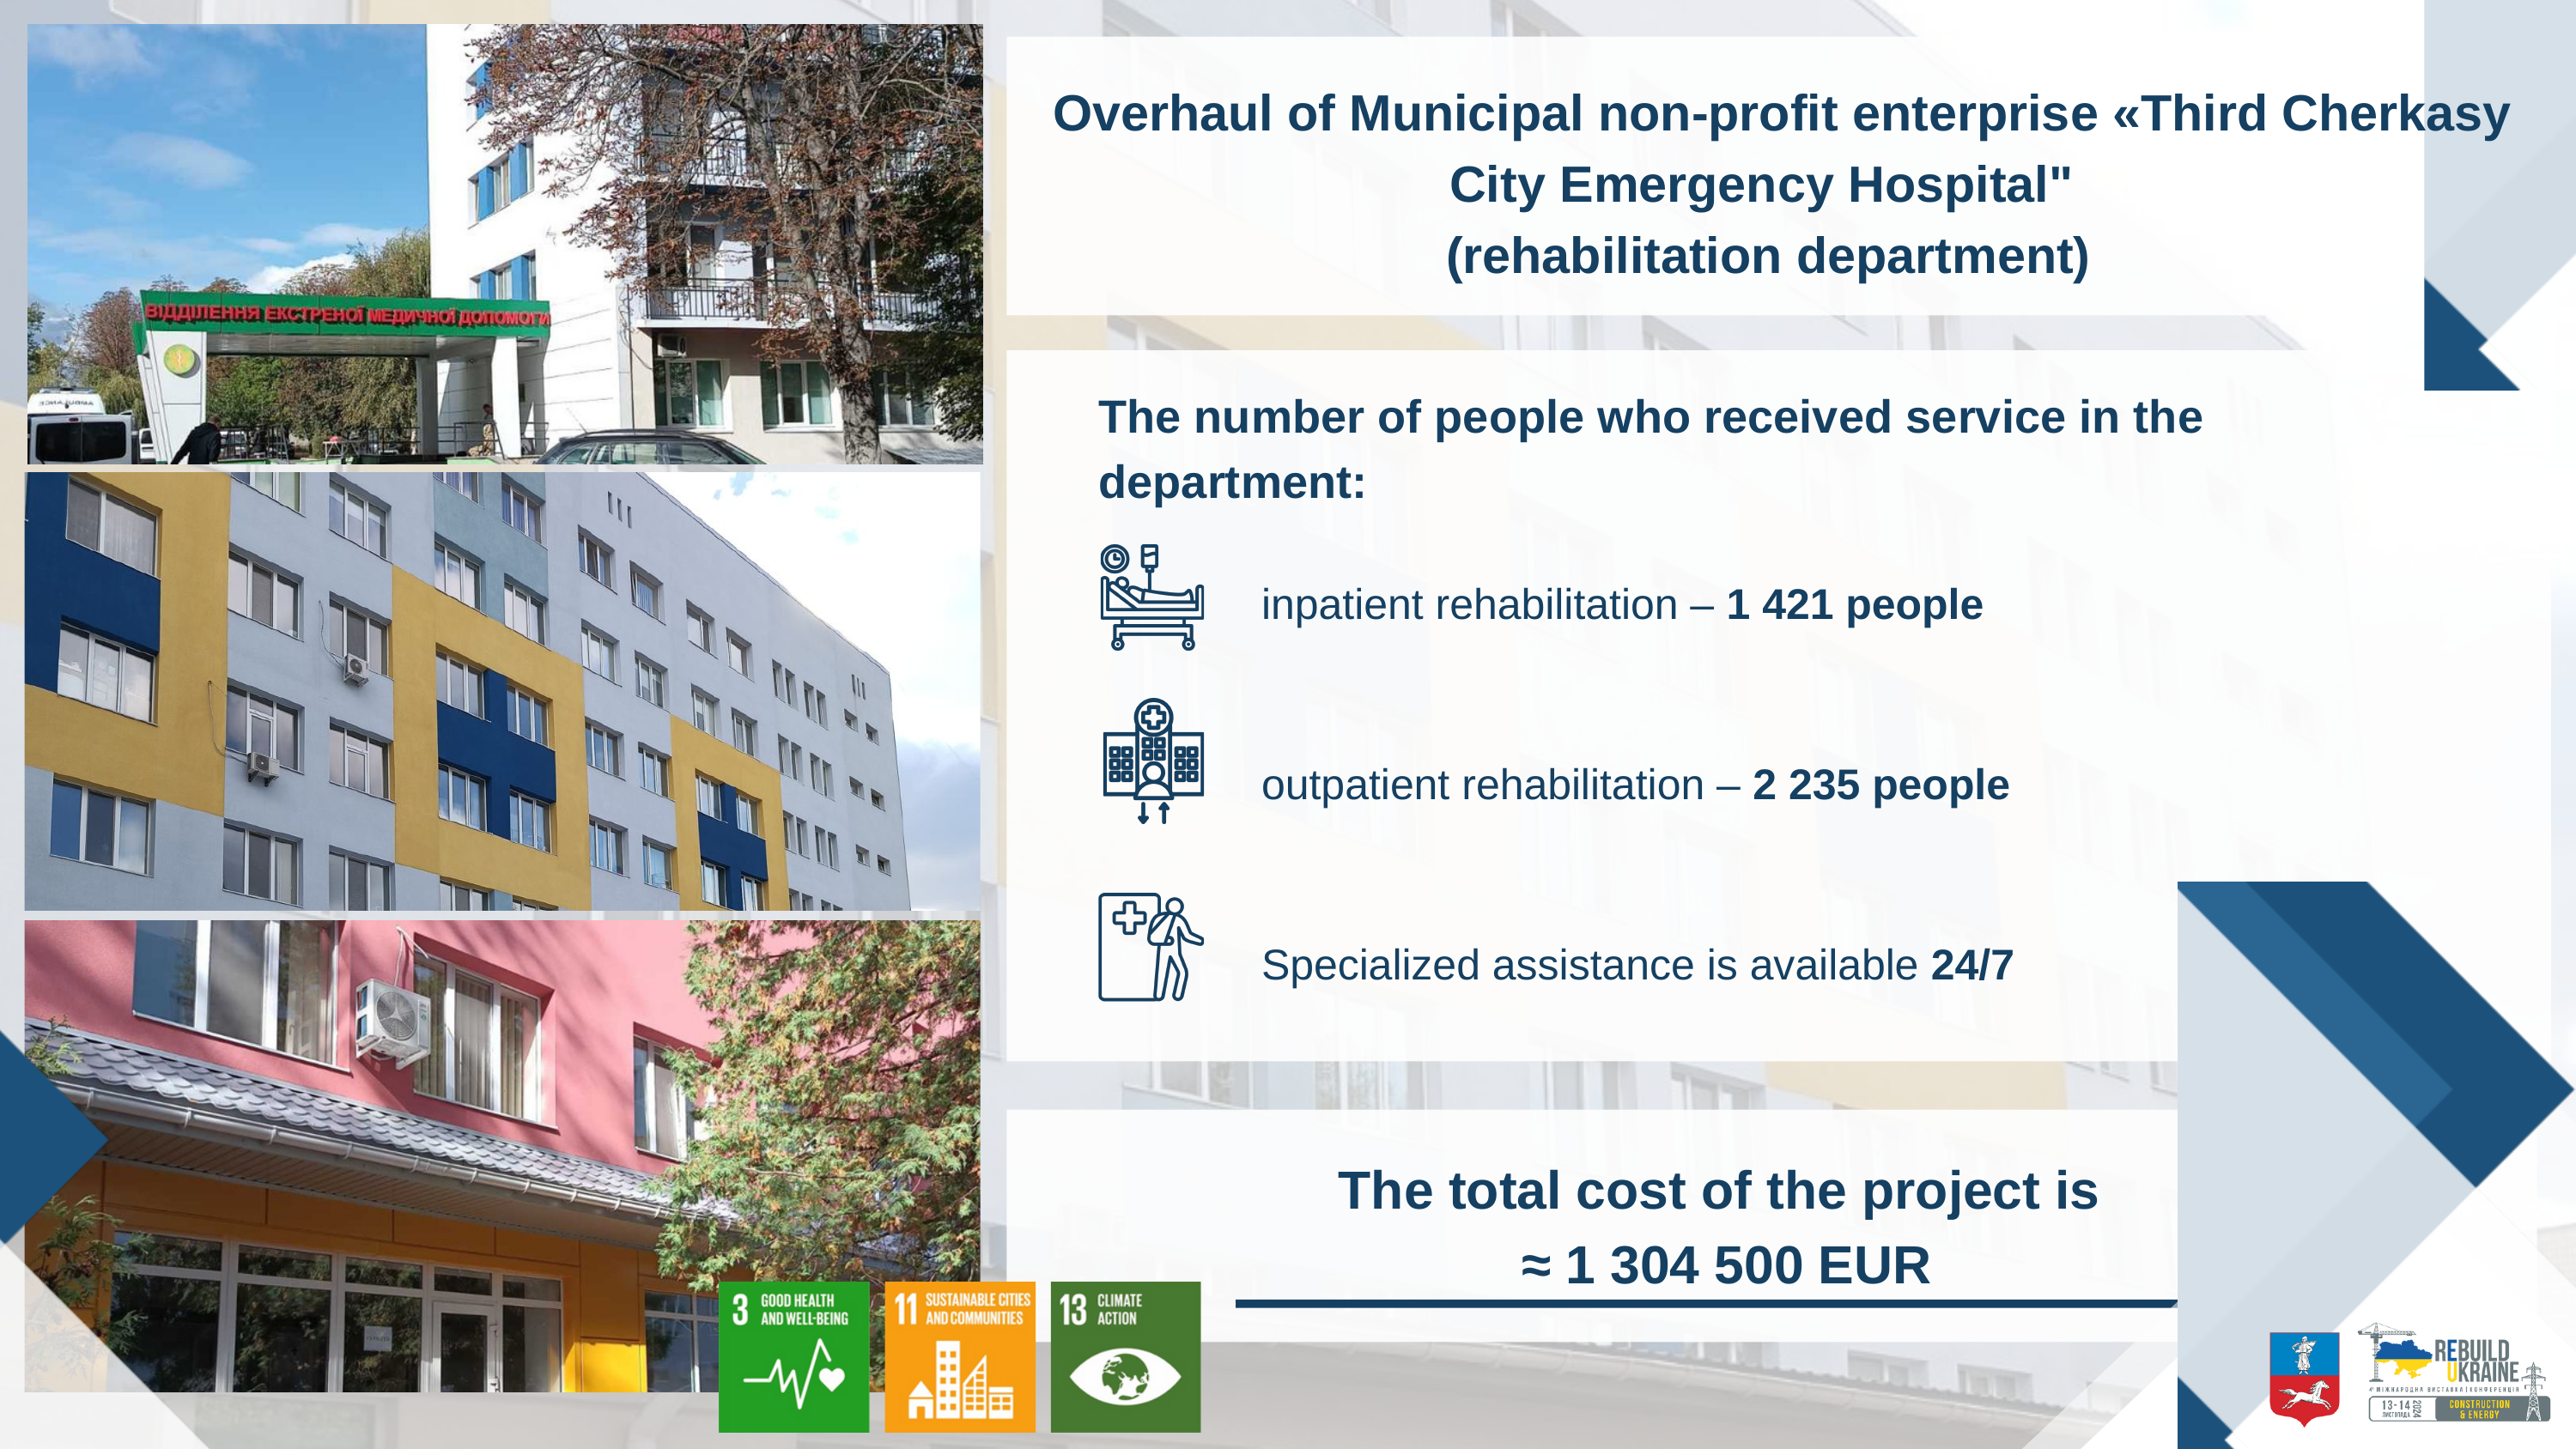

Overhaul of Municipal non-profit enterprise «Third Cherkasy City Emergency Hospital"
 (rehabilitation department)

The number of people who received service in the department:

inpatient rehabilitation – 1 421 people

outpatient rehabilitation – 2 235 people

Specialized assistance is available 24/7

The total cost of the project is
≈ 1 304 500 EUR